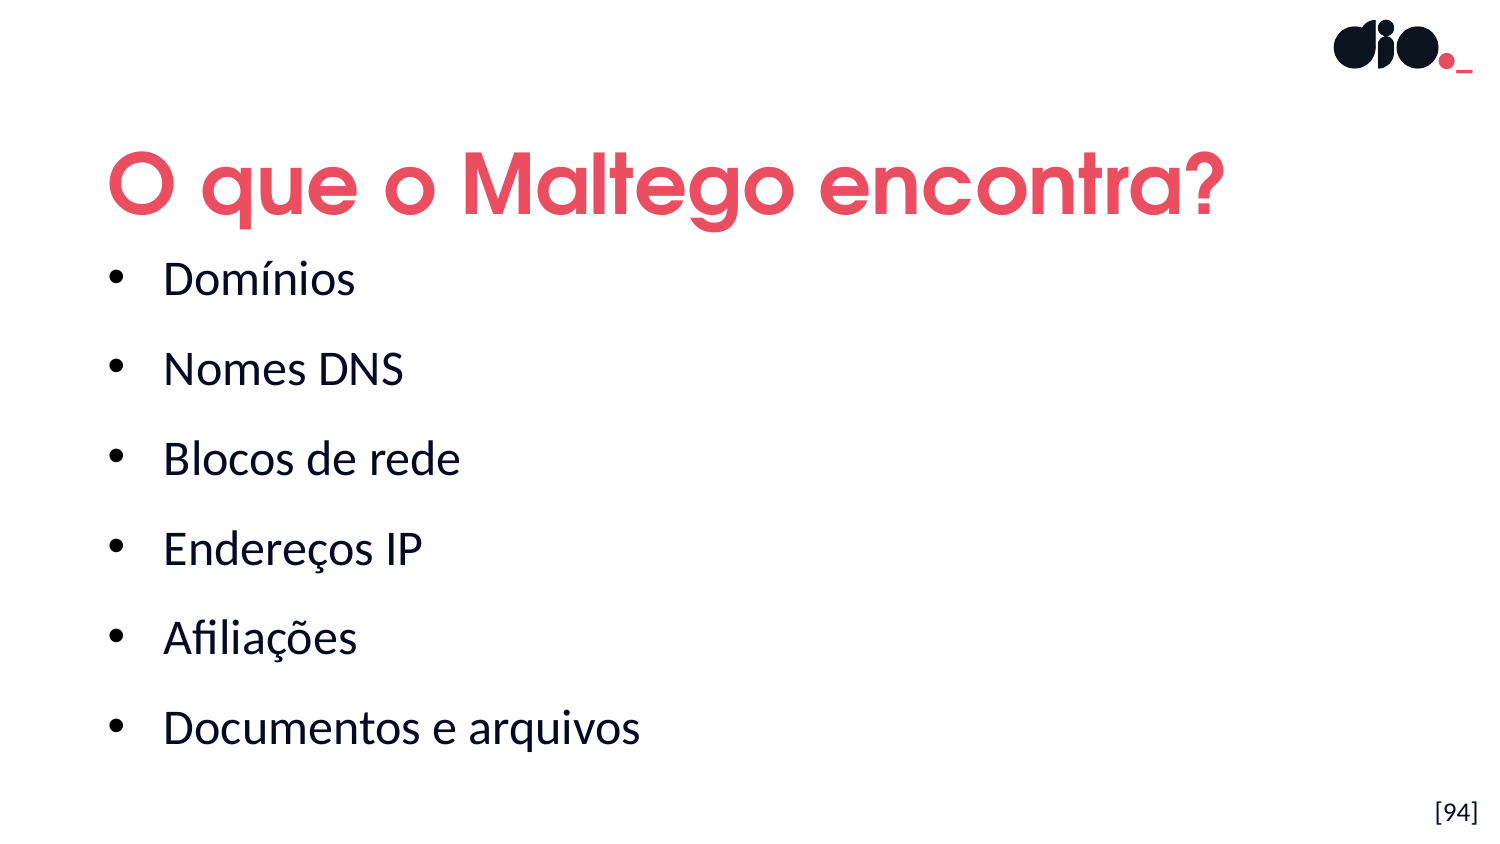

O que o Maltego encontra?
Domínios
Nomes DNS
Blocos de rede
Endereços IP
Afiliações
Documentos e arquivos
[94]